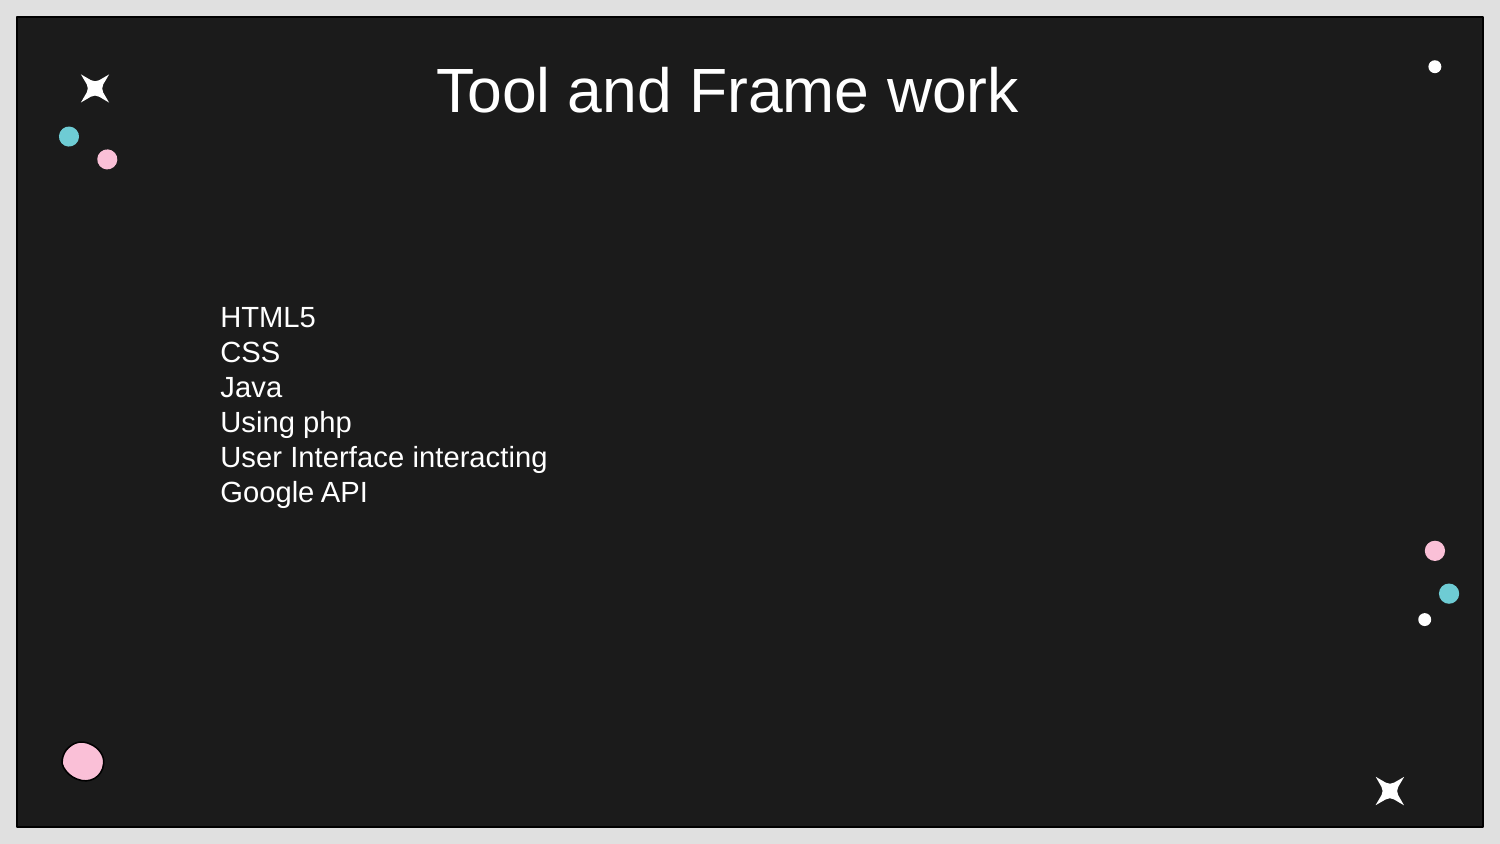

Tool and Frame work
HTML5
CSS
Java
Using php
User Interface interacting
Google API